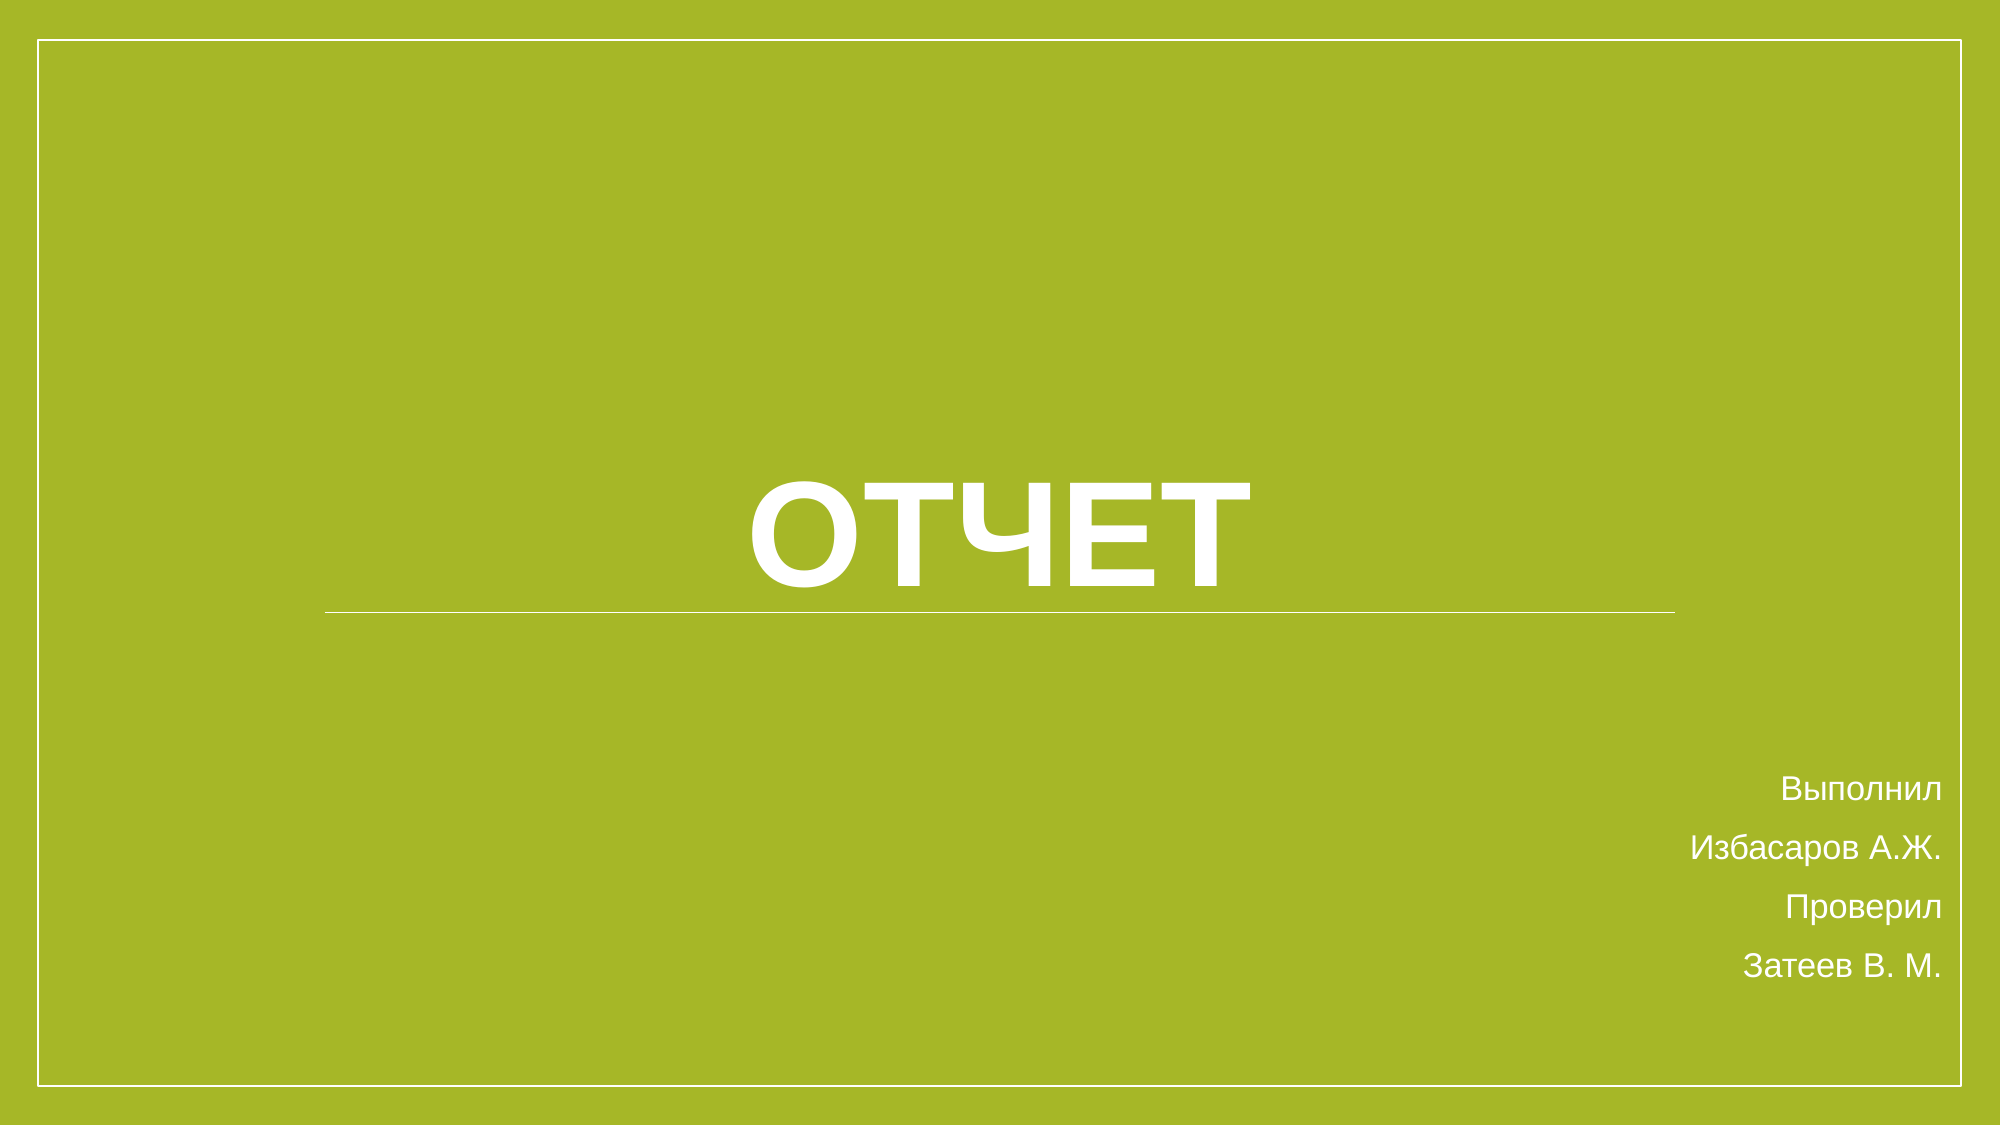

# Отчет
Выполнил
Избасаров А.Ж.
Проверил
Затеев В. М.